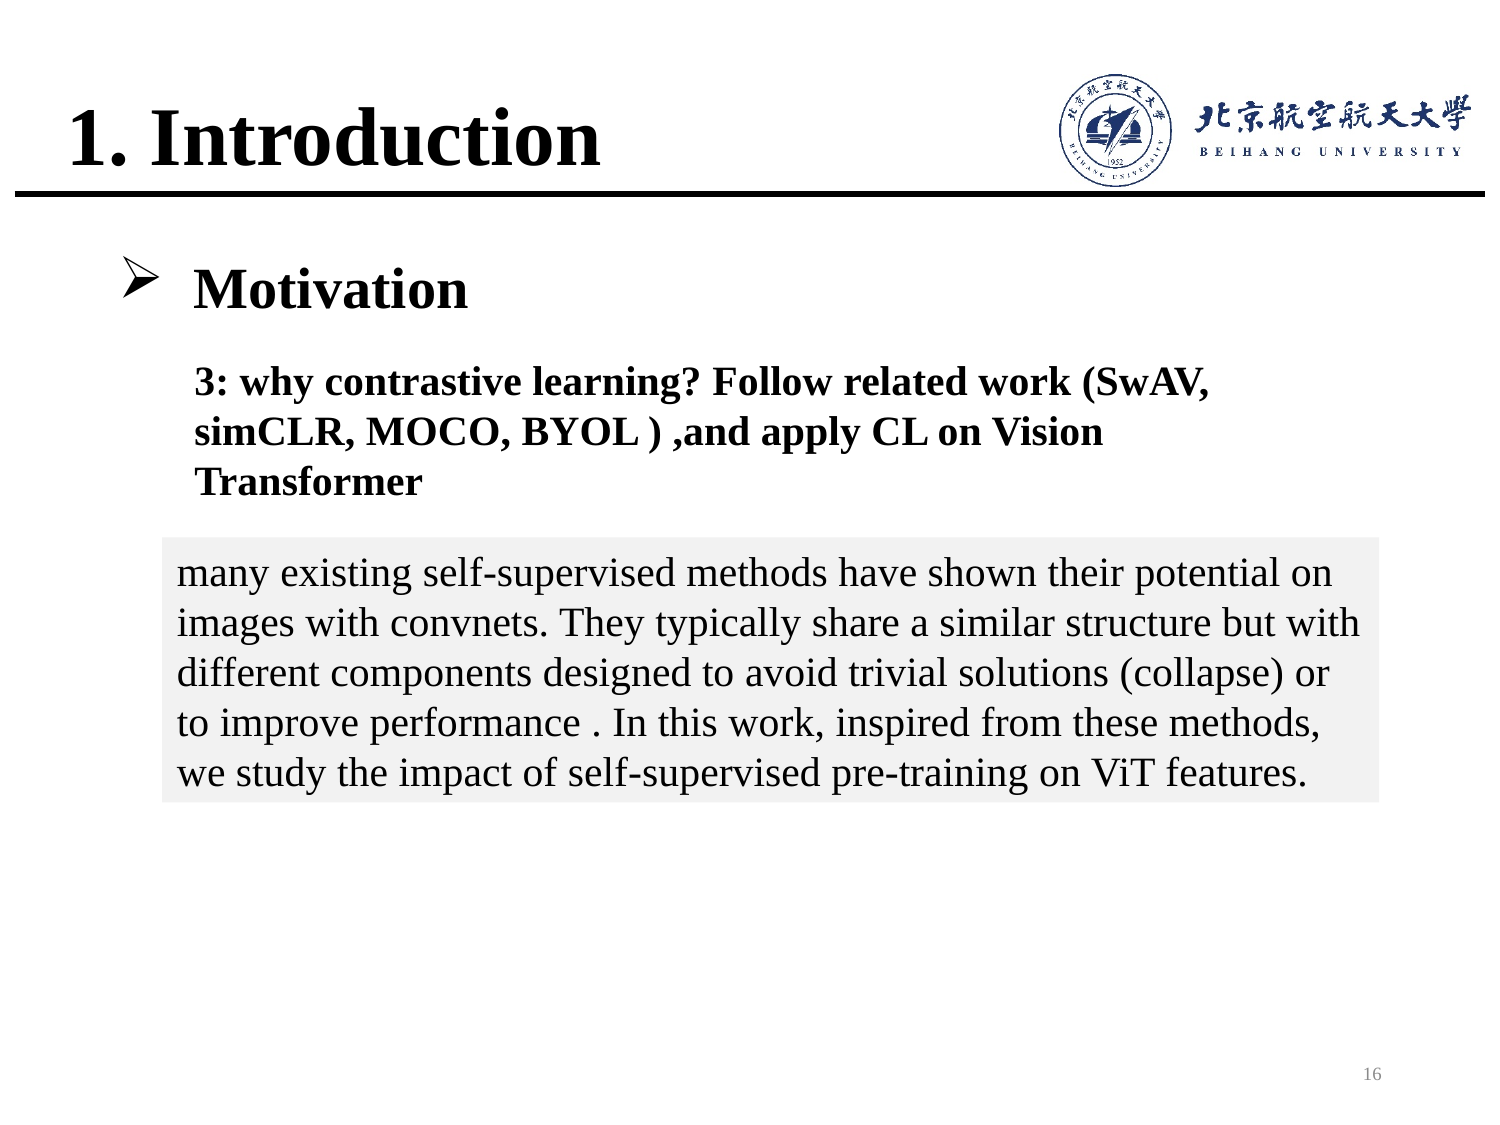

# 1. Introduction
Motivation
3: why contrastive learning? Follow related work (SwAV, simCLR, MOCO, BYOL ) ,and apply CL on Vision Transformer
many existing self-supervised methods have shown their potential on images with convnets. They typically share a similar structure but with different components designed to avoid trivial solutions (collapse) or to improve performance . In this work, inspired from these methods, we study the impact of self-supervised pre-training on ViT features.
16